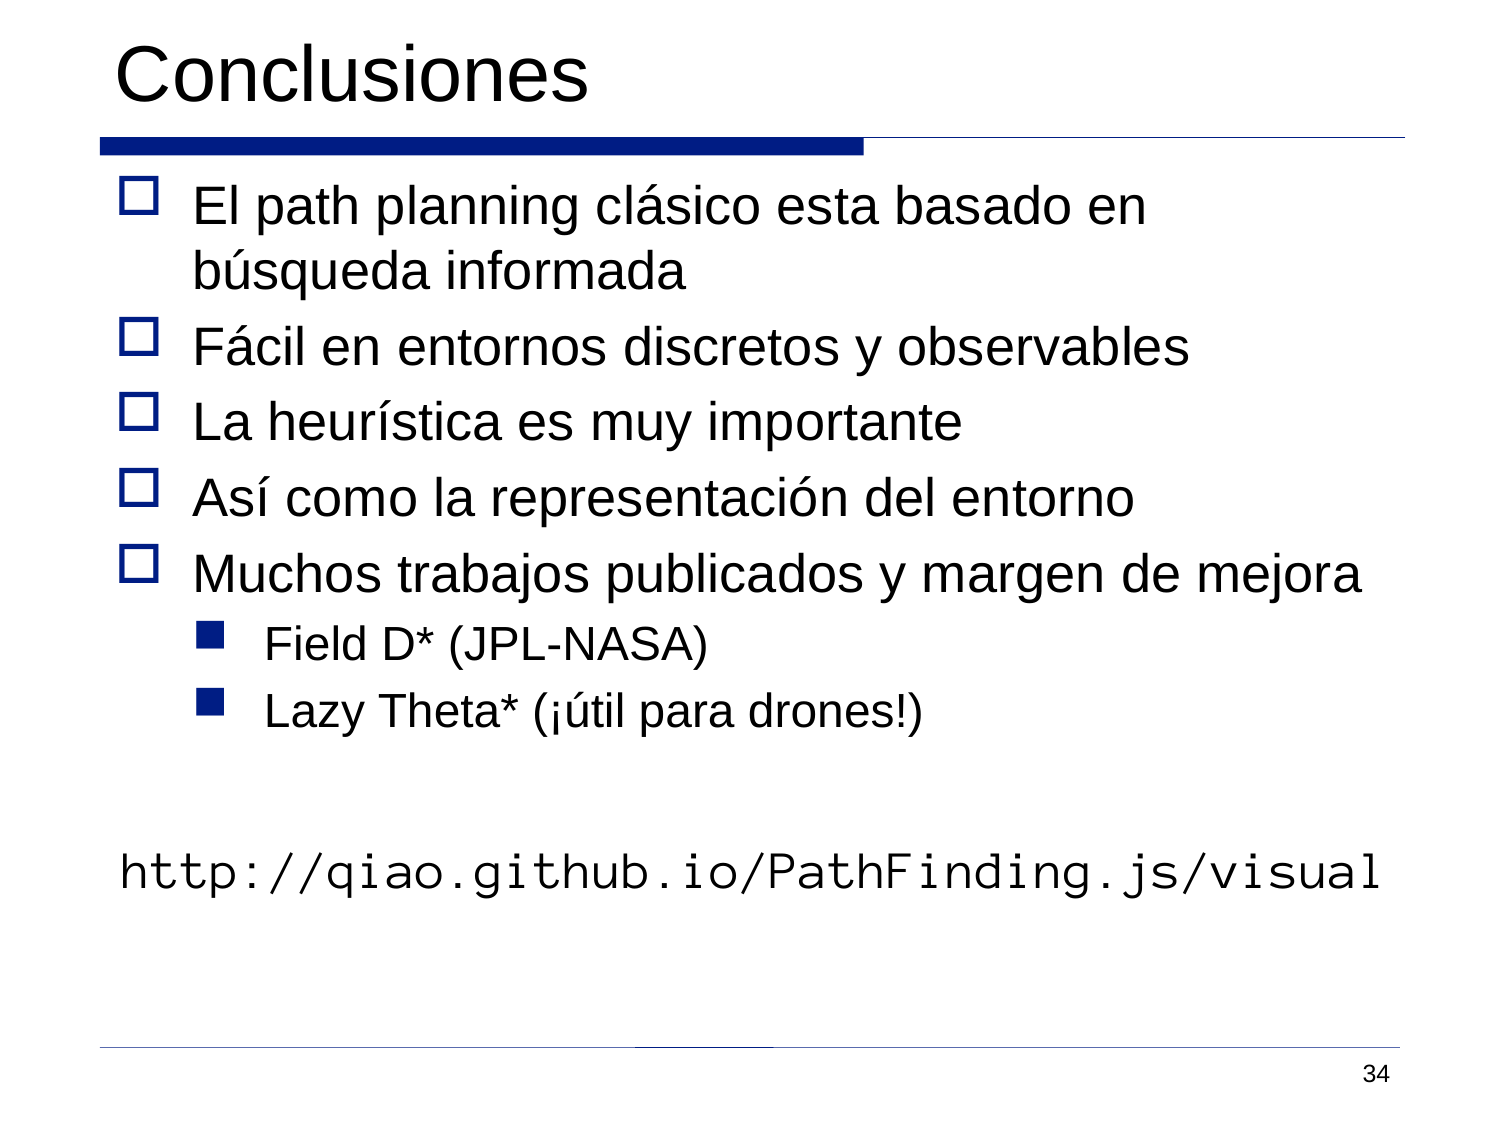

# Conclusiones
El path planning clásico esta basado en búsqueda informada
Fácil en entornos discretos y observables
La heurística es muy importante
Así como la representación del entorno
Muchos trabajos publicados y margen de mejora
Field D* (JPL-NASA)
Lazy Theta* (¡útil para drones!)

http://qiao.github.io/PathFinding.js/visual